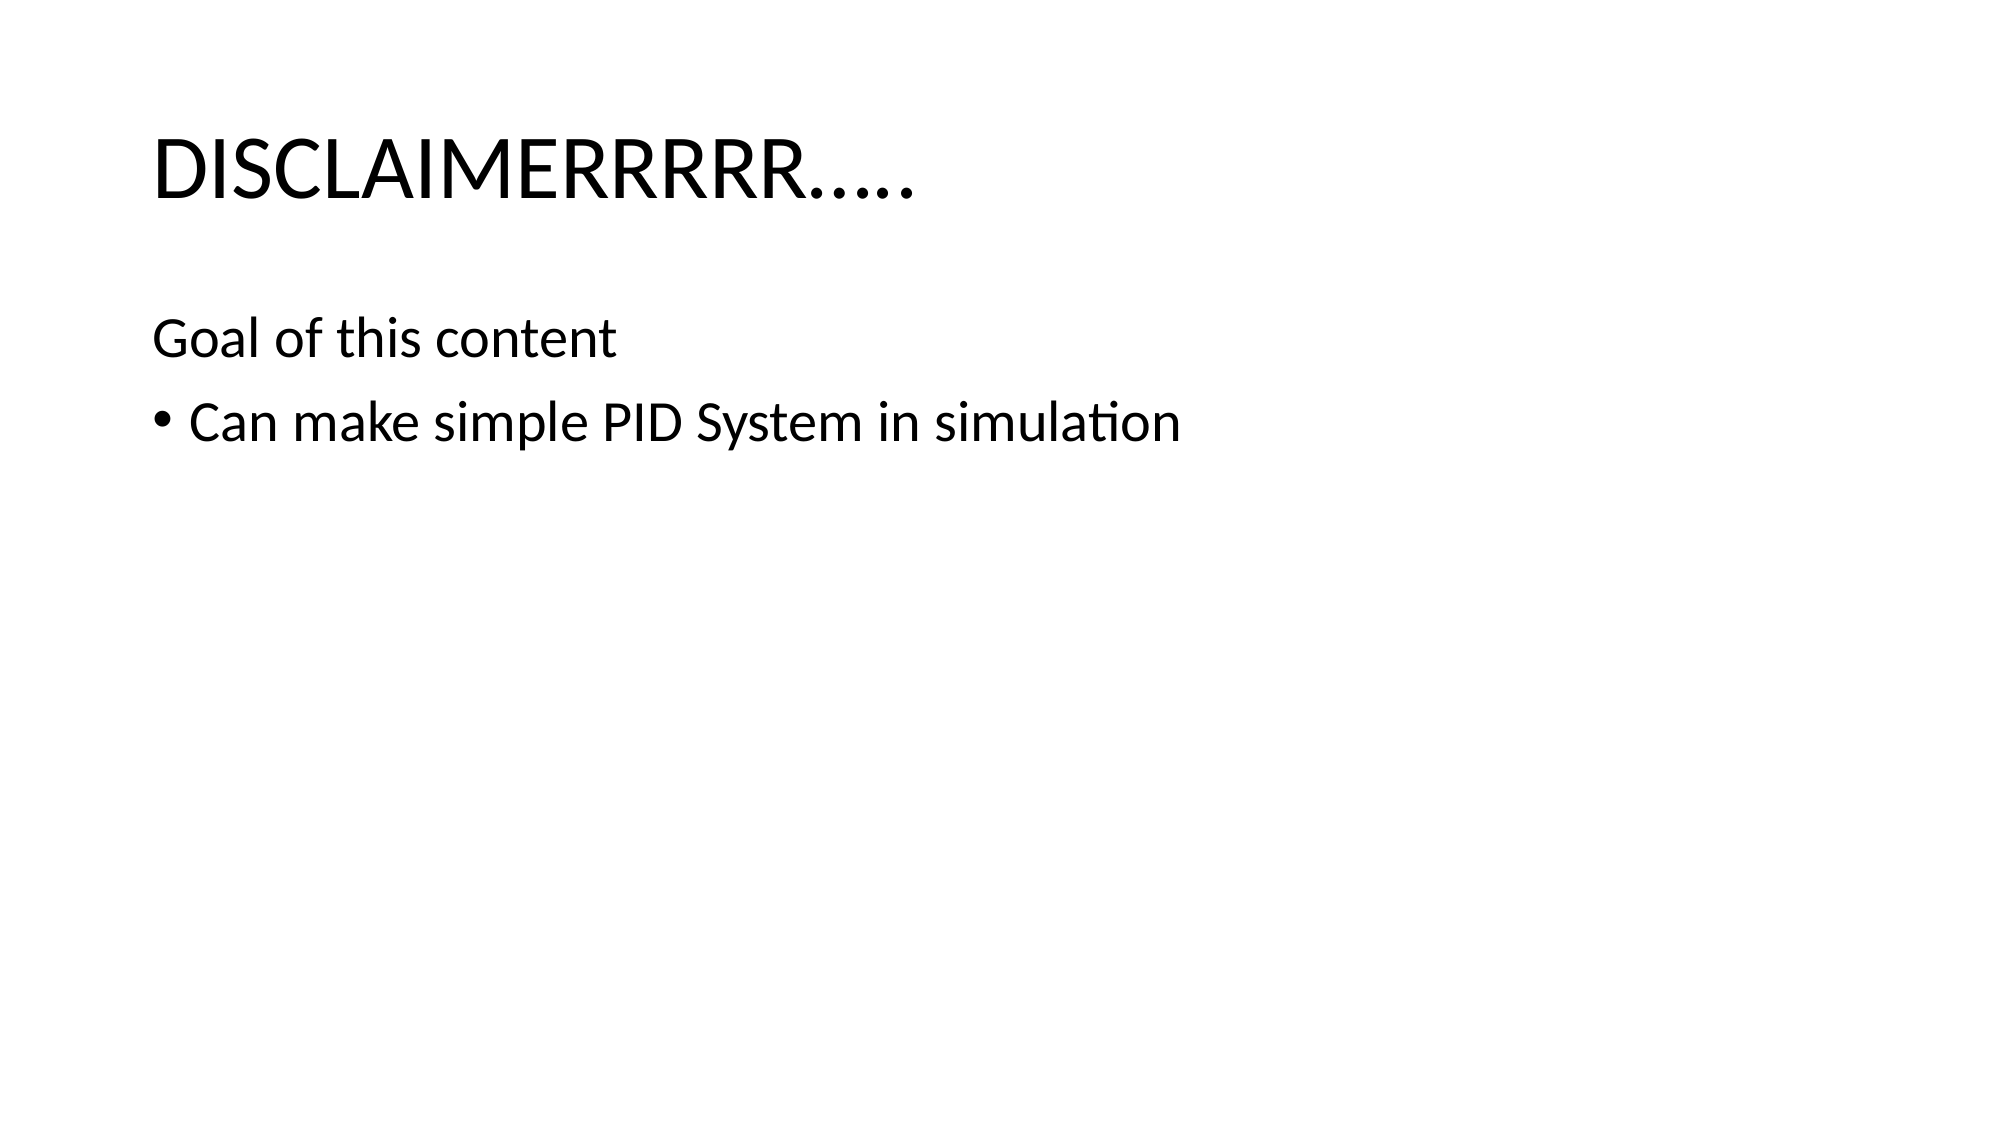

# DISCLAIMERRRRR…..
Goal of this content
Can make simple PID System in simulation